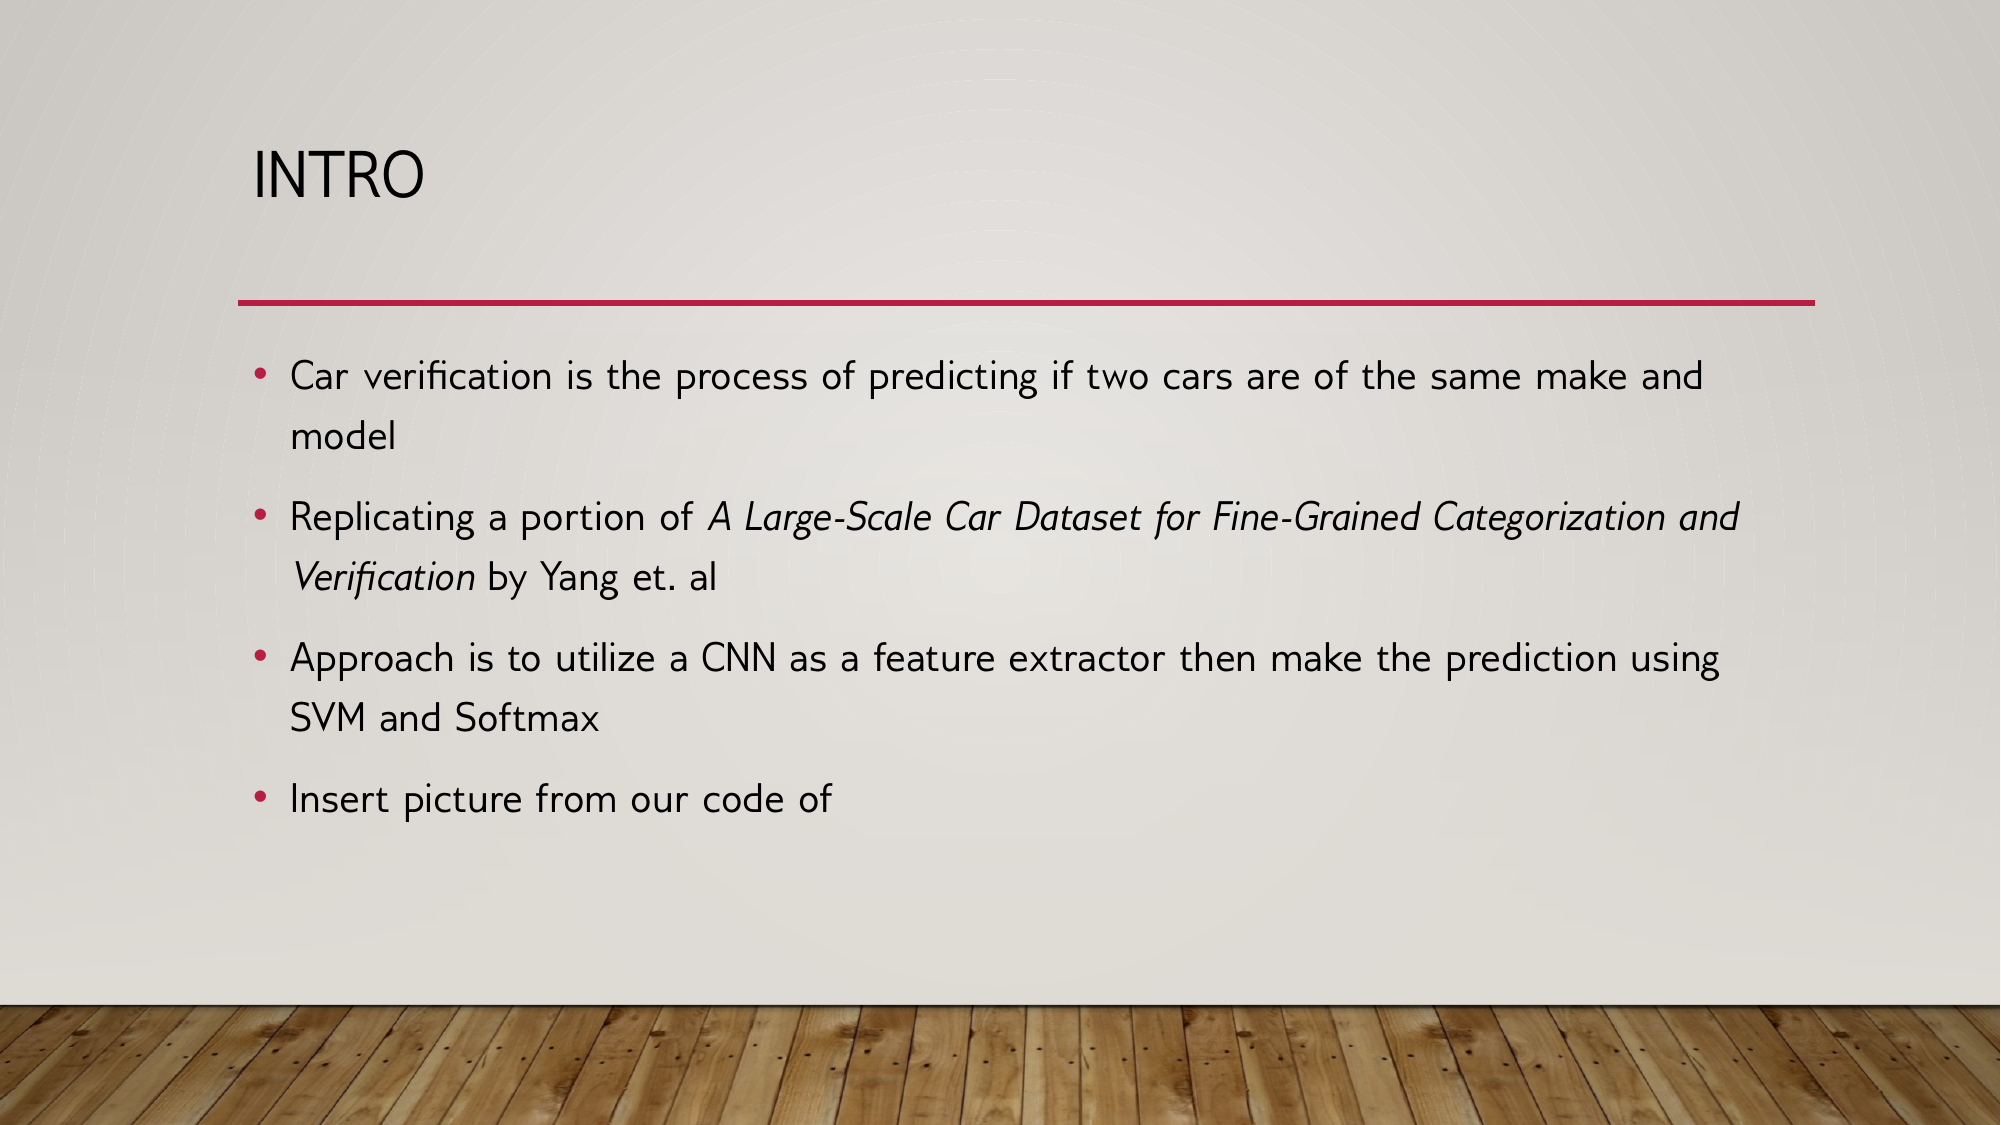

# INTRO
Car verification is the process of predicting if two cars are of the same make and model
Replicating a portion of A Large-Scale Car Dataset for Fine-Grained Categorization and Verification by Yang et. al
Approach is to utilize a CNN as a feature extractor then make the prediction using SVM and Softmax
Insert picture from our code of